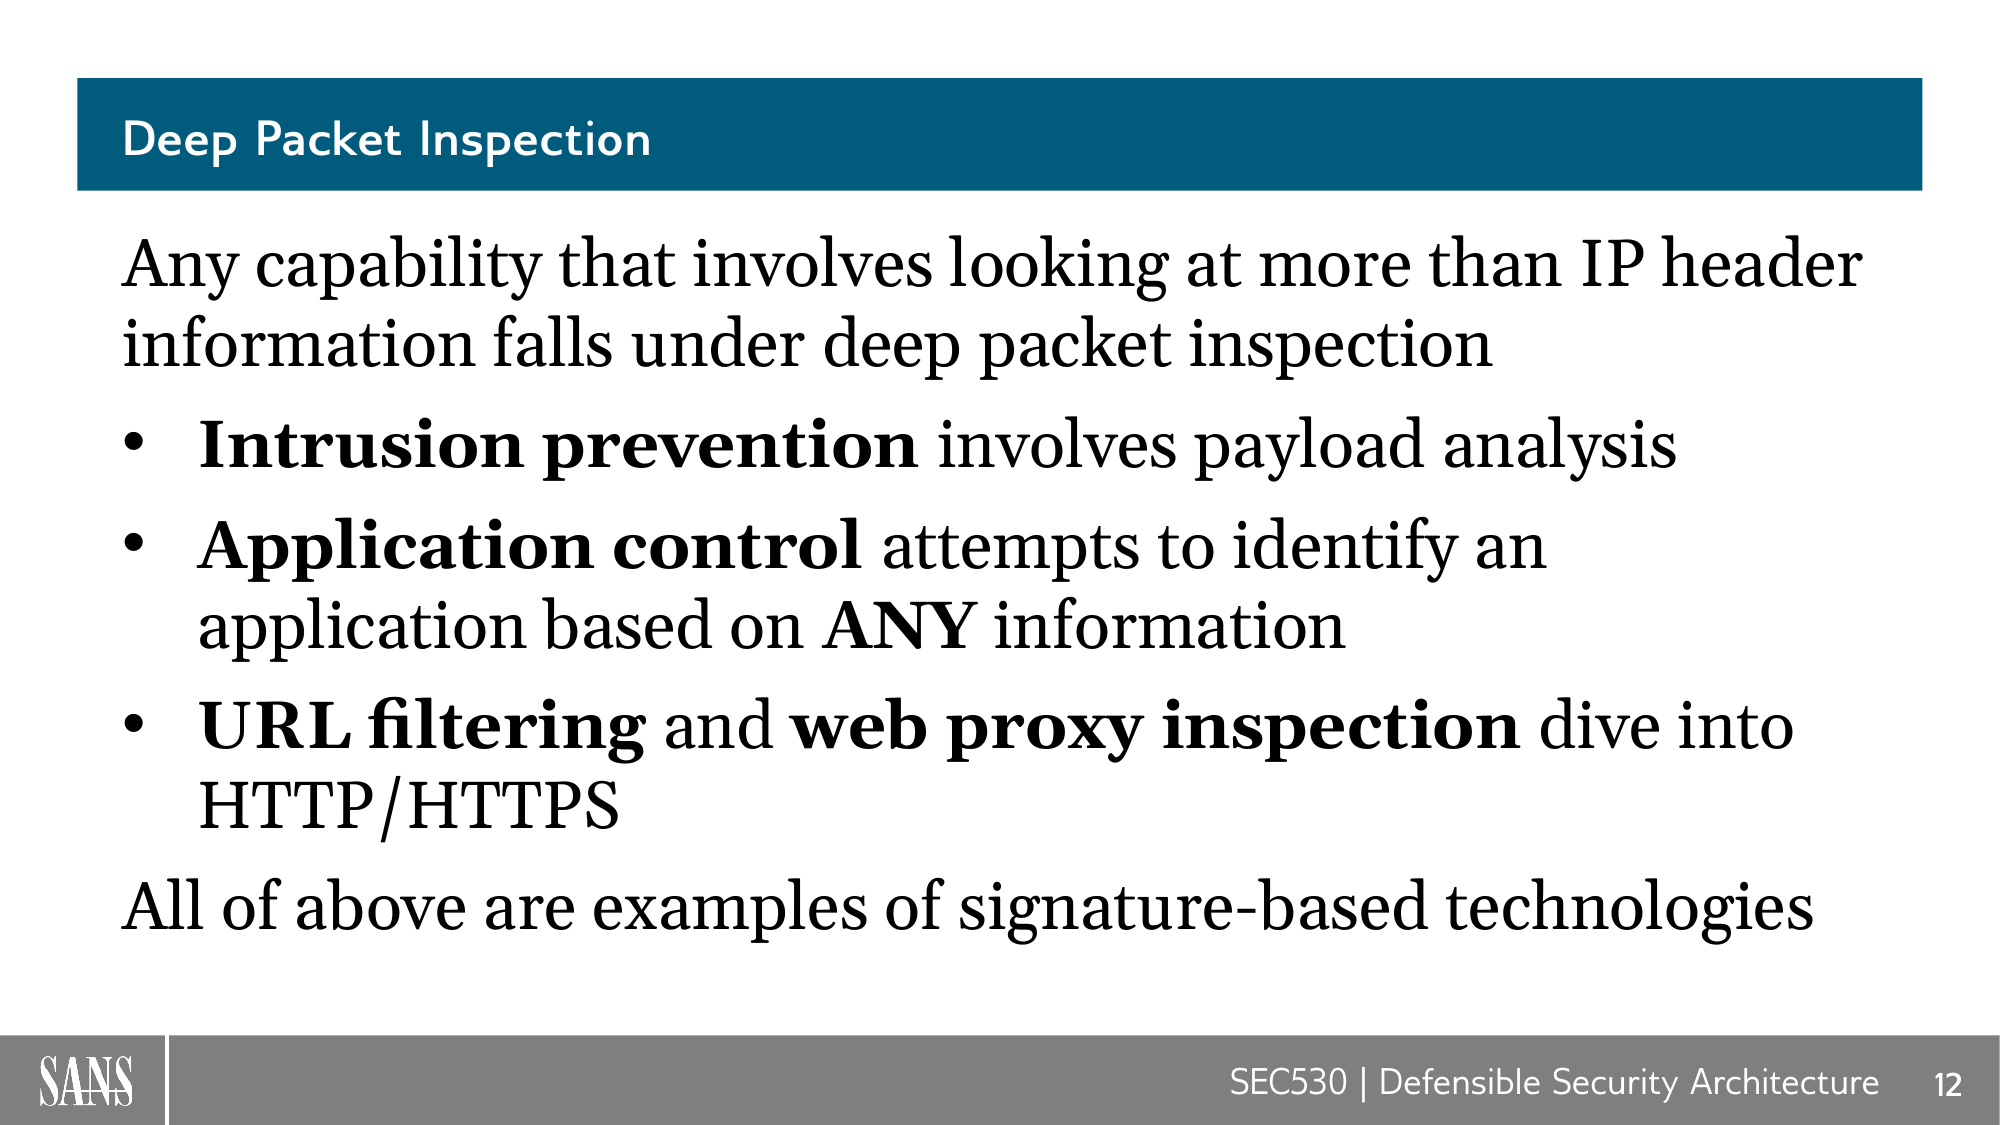

# Deep Packet Inspection
Any capability that involves looking at more than IP header information falls under deep packet inspection
Intrusion prevention involves payload analysis
Application control attempts to identify an application based on ANY information
URL filtering and web proxy inspection dive into HTTP/HTTPS
All of above are examples of signature-based technologies